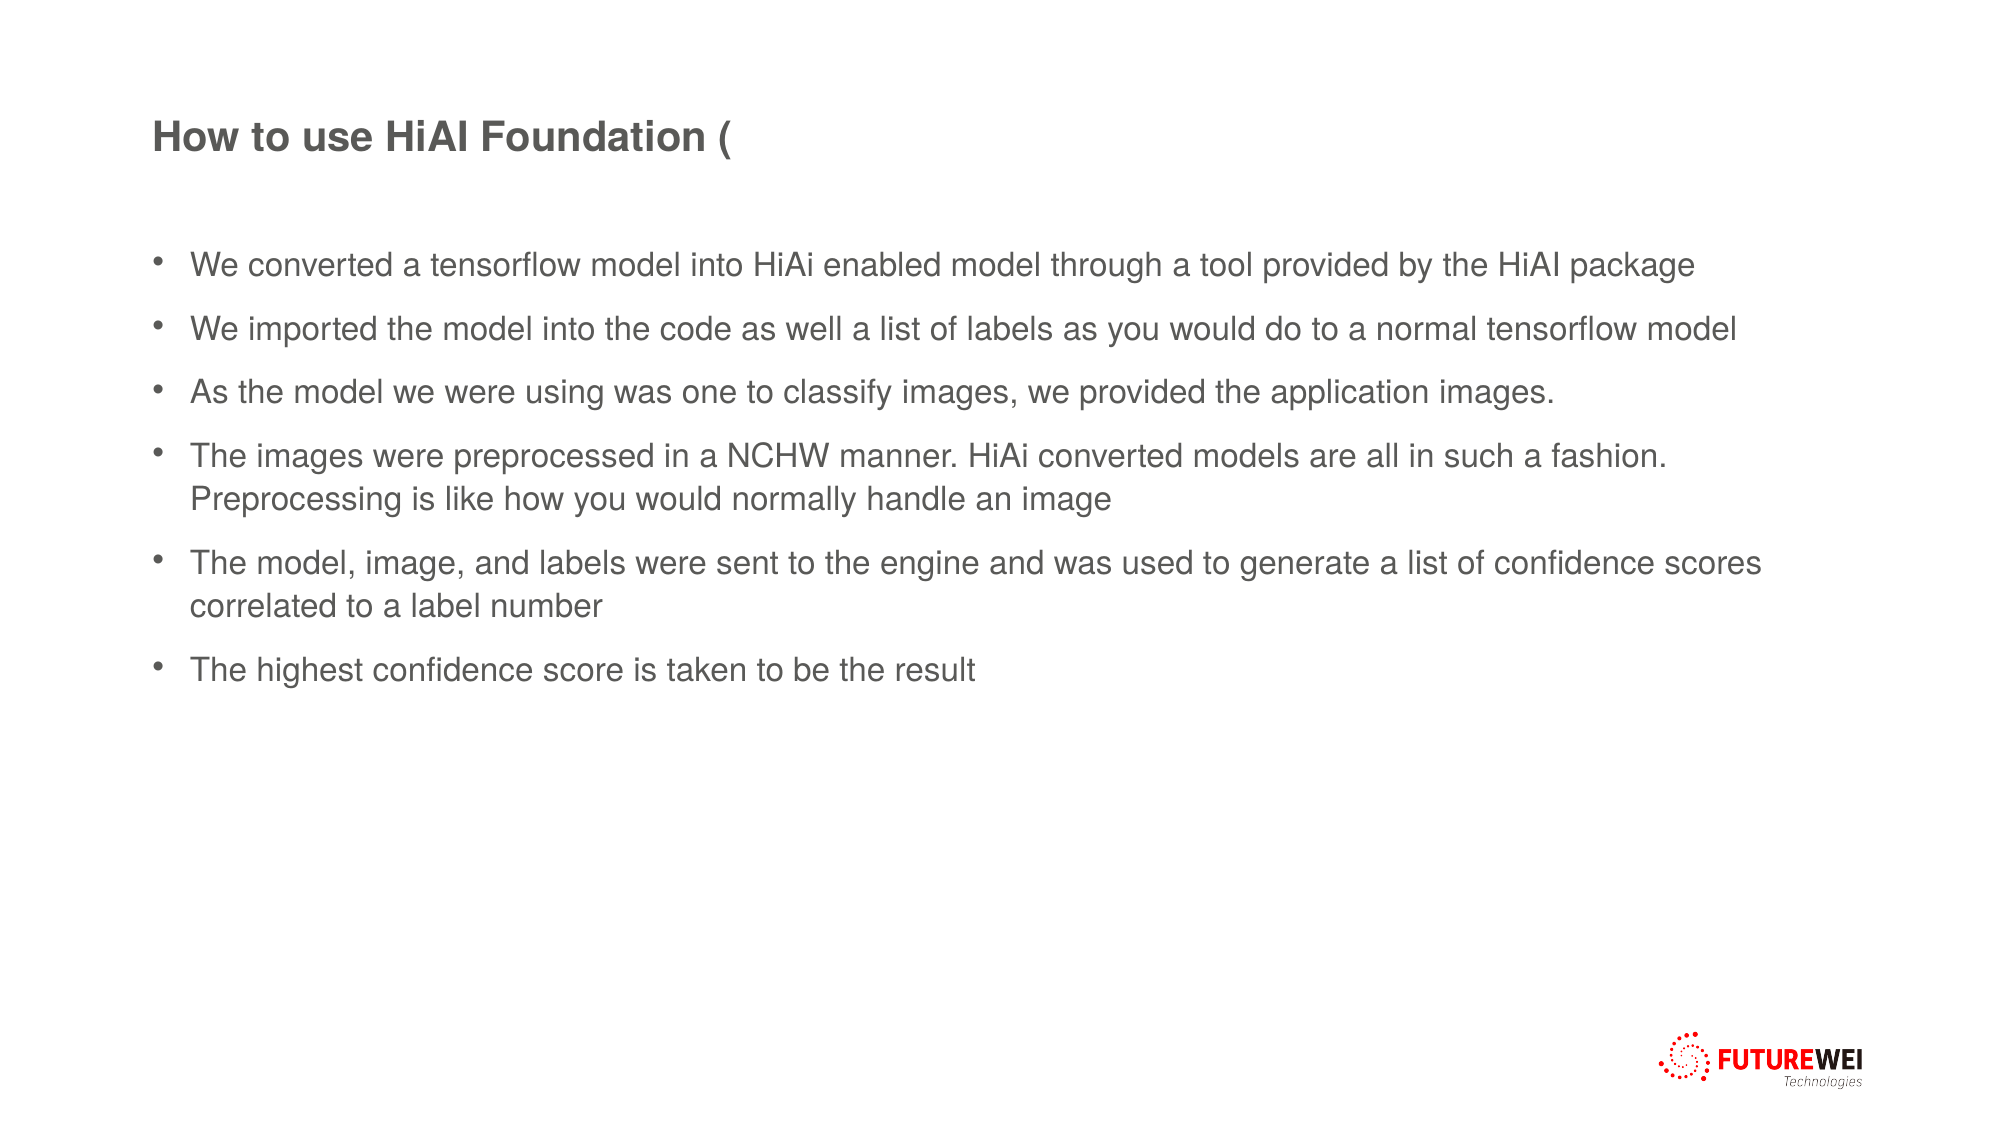

# How to use HiAI Foundation (
We converted a tensorflow model into HiAi enabled model through a tool provided by the HiAI package
We imported the model into the code as well a list of labels as you would do to a normal tensorflow model
As the model we were using was one to classify images, we provided the application images.
The images were preprocessed in a NCHW manner. HiAi converted models are all in such a fashion. Preprocessing is like how you would normally handle an image
The model, image, and labels were sent to the engine and was used to generate a list of confidence scores correlated to a label number
The highest confidence score is taken to be the result